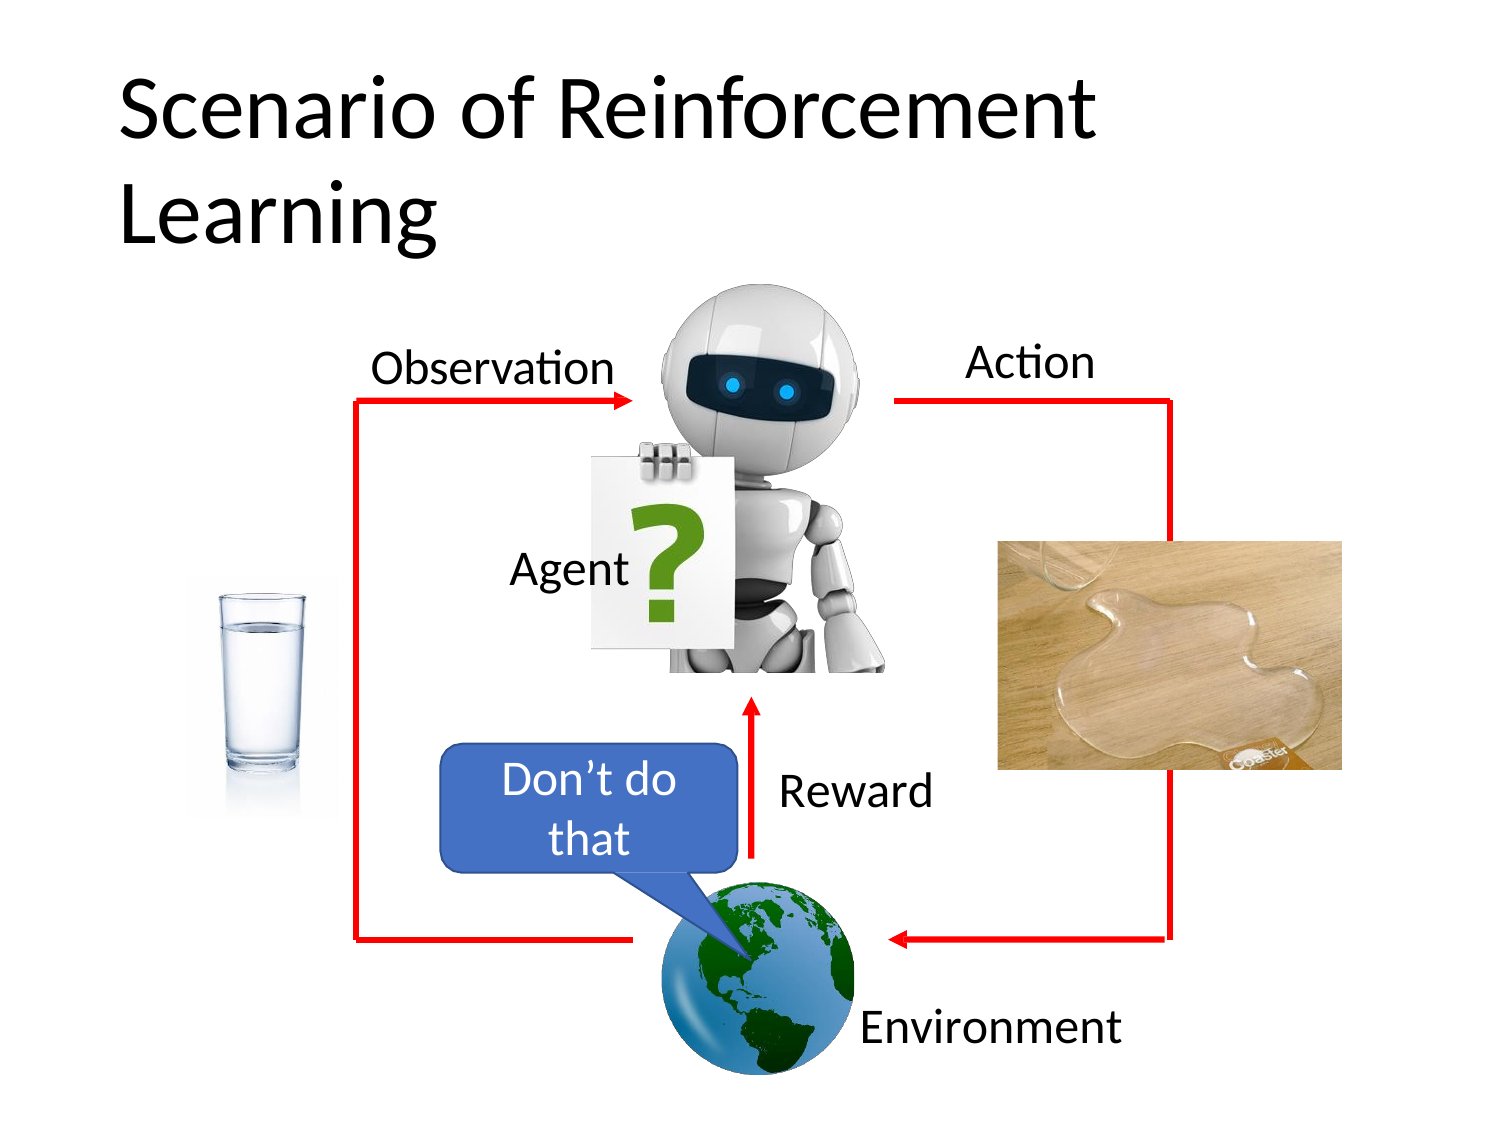

# Scenario of Reinforcement
Learning

Action
Observation

Agent

Don’t do
that
Reward

Environment